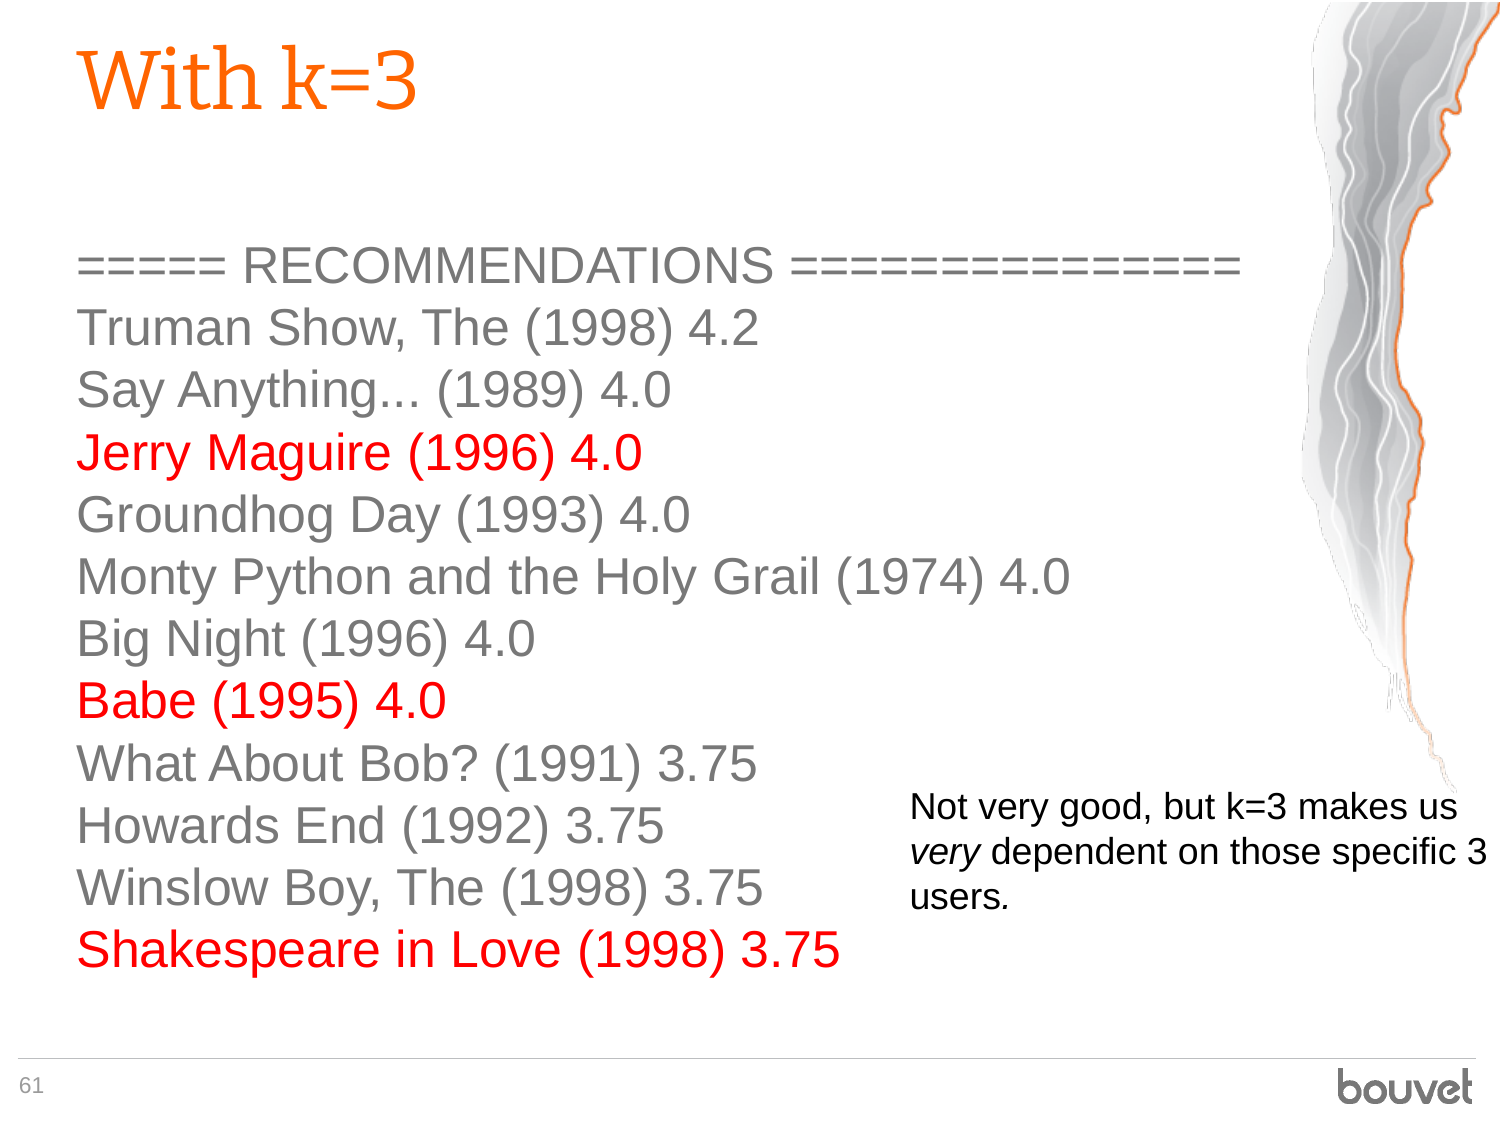

# With k=3
===== RECOMMENDATIONS ===============
Truman Show, The (1998) 4.2
Say Anything... (1989) 4.0
Jerry Maguire (1996) 4.0
Groundhog Day (1993) 4.0
Monty Python and the Holy Grail (1974) 4.0
Big Night (1996) 4.0
Babe (1995) 4.0
What About Bob? (1991) 3.75
Howards End (1992) 3.75
Winslow Boy, The (1998) 3.75
Shakespeare in Love (1998) 3.75

Not very good, but k=3 makes us
very dependent on those specific 3
users.
61